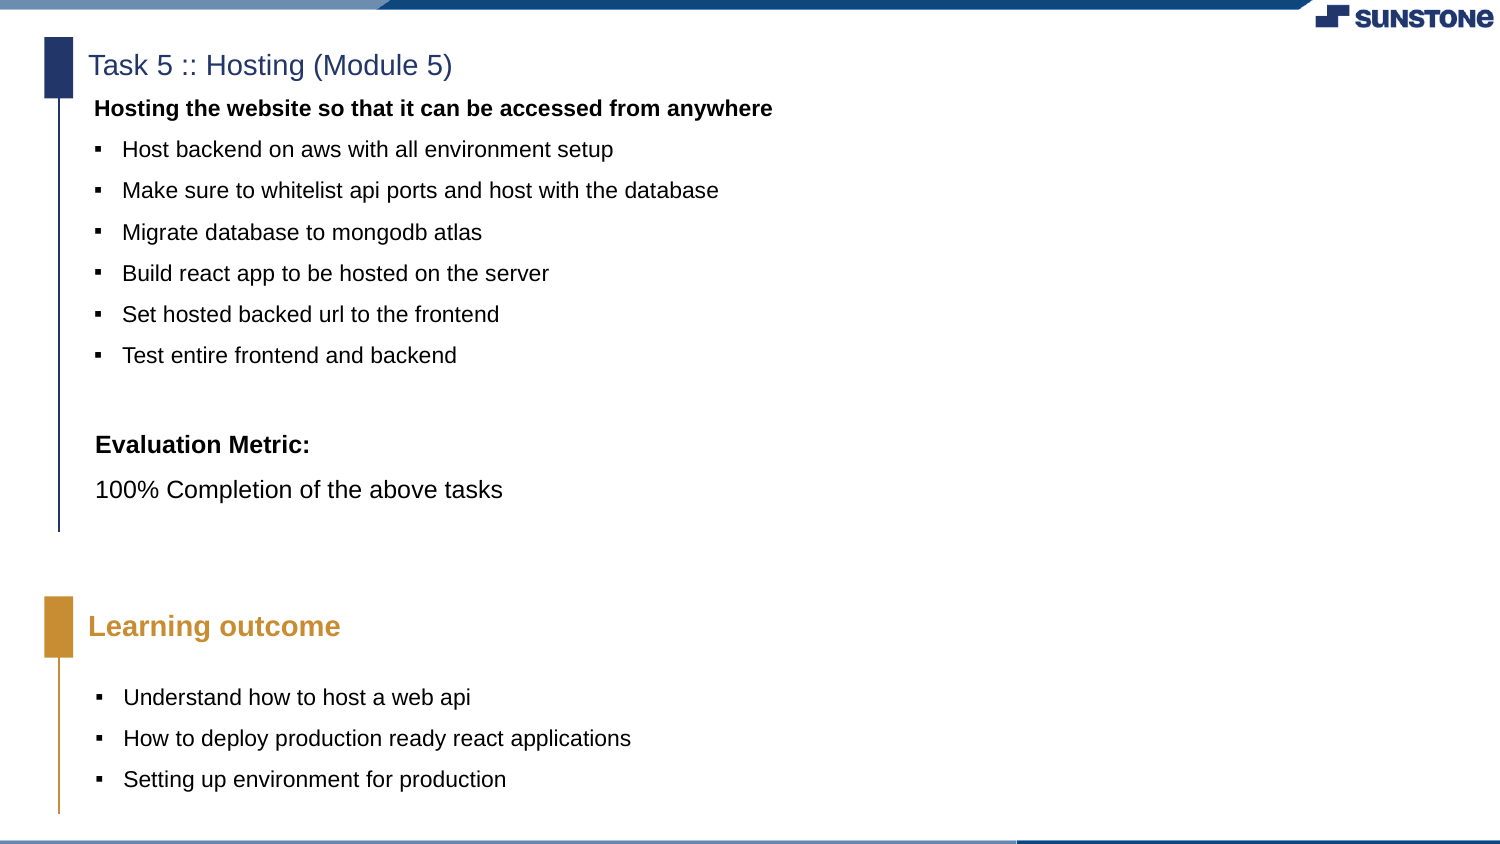

Task 5 :: Hosting (Module 5)
Hosting the website so that it can be accessed from anywhere
Host backend on aws with all environment setup
Make sure to whitelist api ports and host with the database
Migrate database to mongodb atlas
Build react app to be hosted on the server
Set hosted backed url to the frontend
Test entire frontend and backend
Evaluation Metric:
100% Completion of the above tasks
Learning outcome
Understand how to host a web api
How to deploy production ready react applications
Setting up environment for production